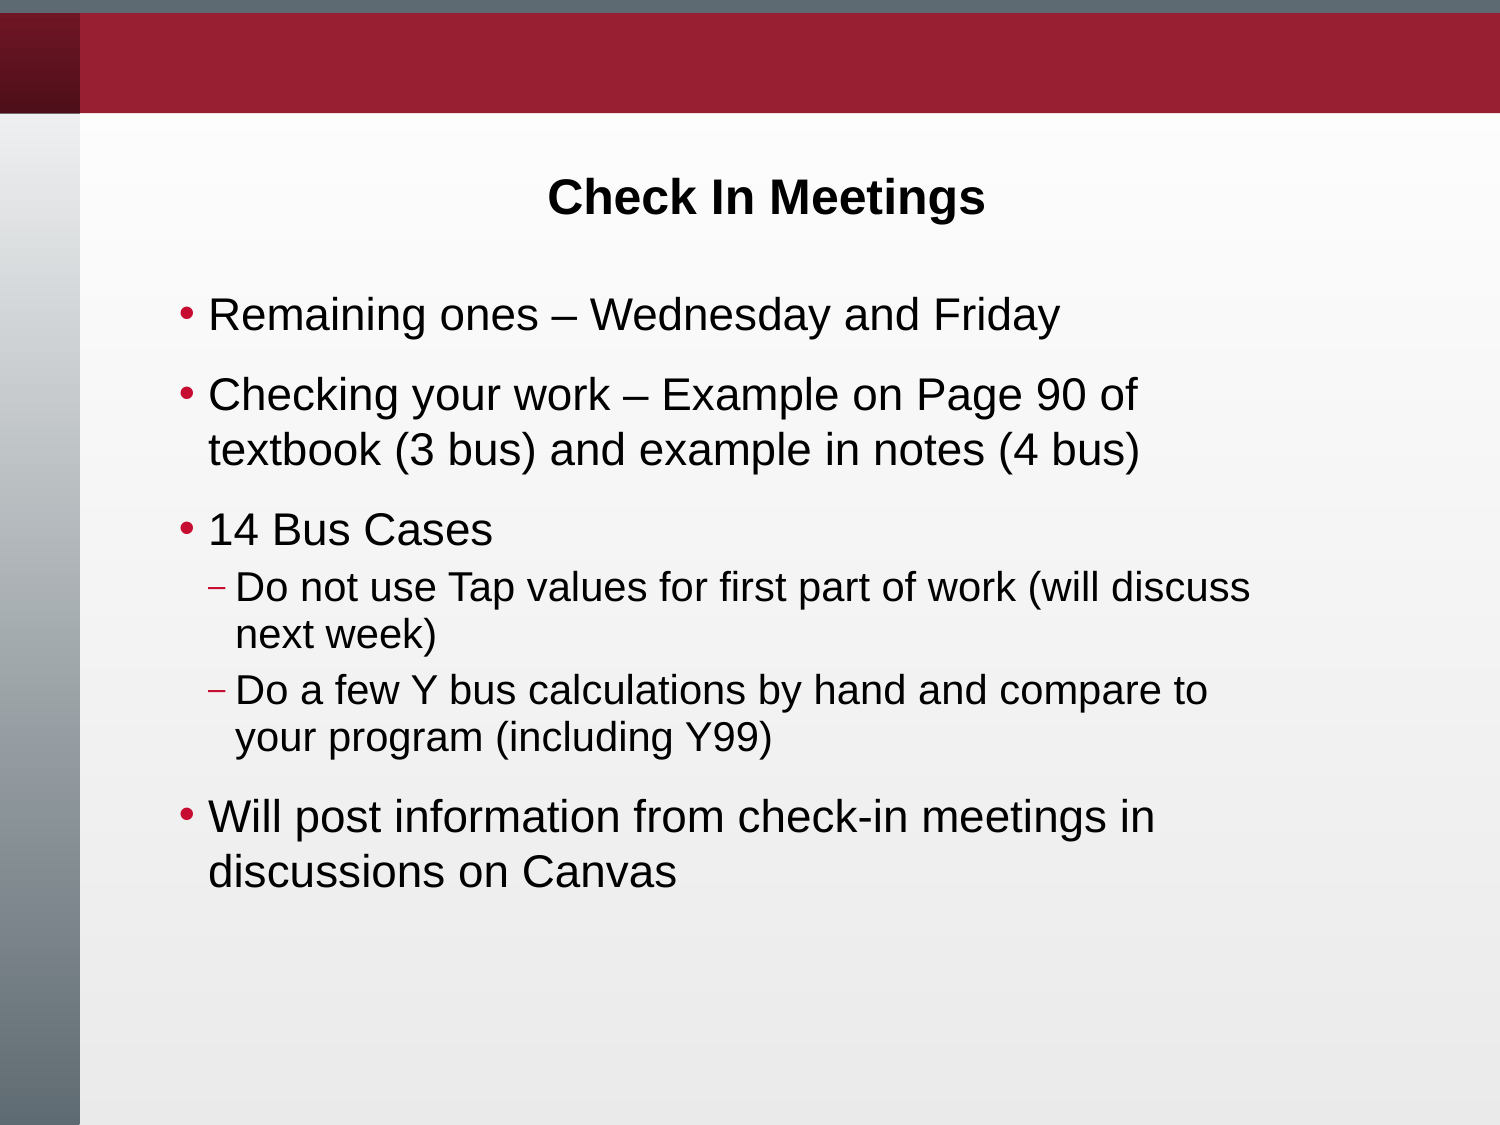

# Check In Meetings
Remaining ones – Wednesday and Friday
Checking your work – Example on Page 90 of textbook (3 bus) and example in notes (4 bus)
14 Bus Cases
Do not use Tap values for first part of work (will discuss next week)
Do a few Y bus calculations by hand and compare to your program (including Y99)
Will post information from check-in meetings in discussions on Canvas